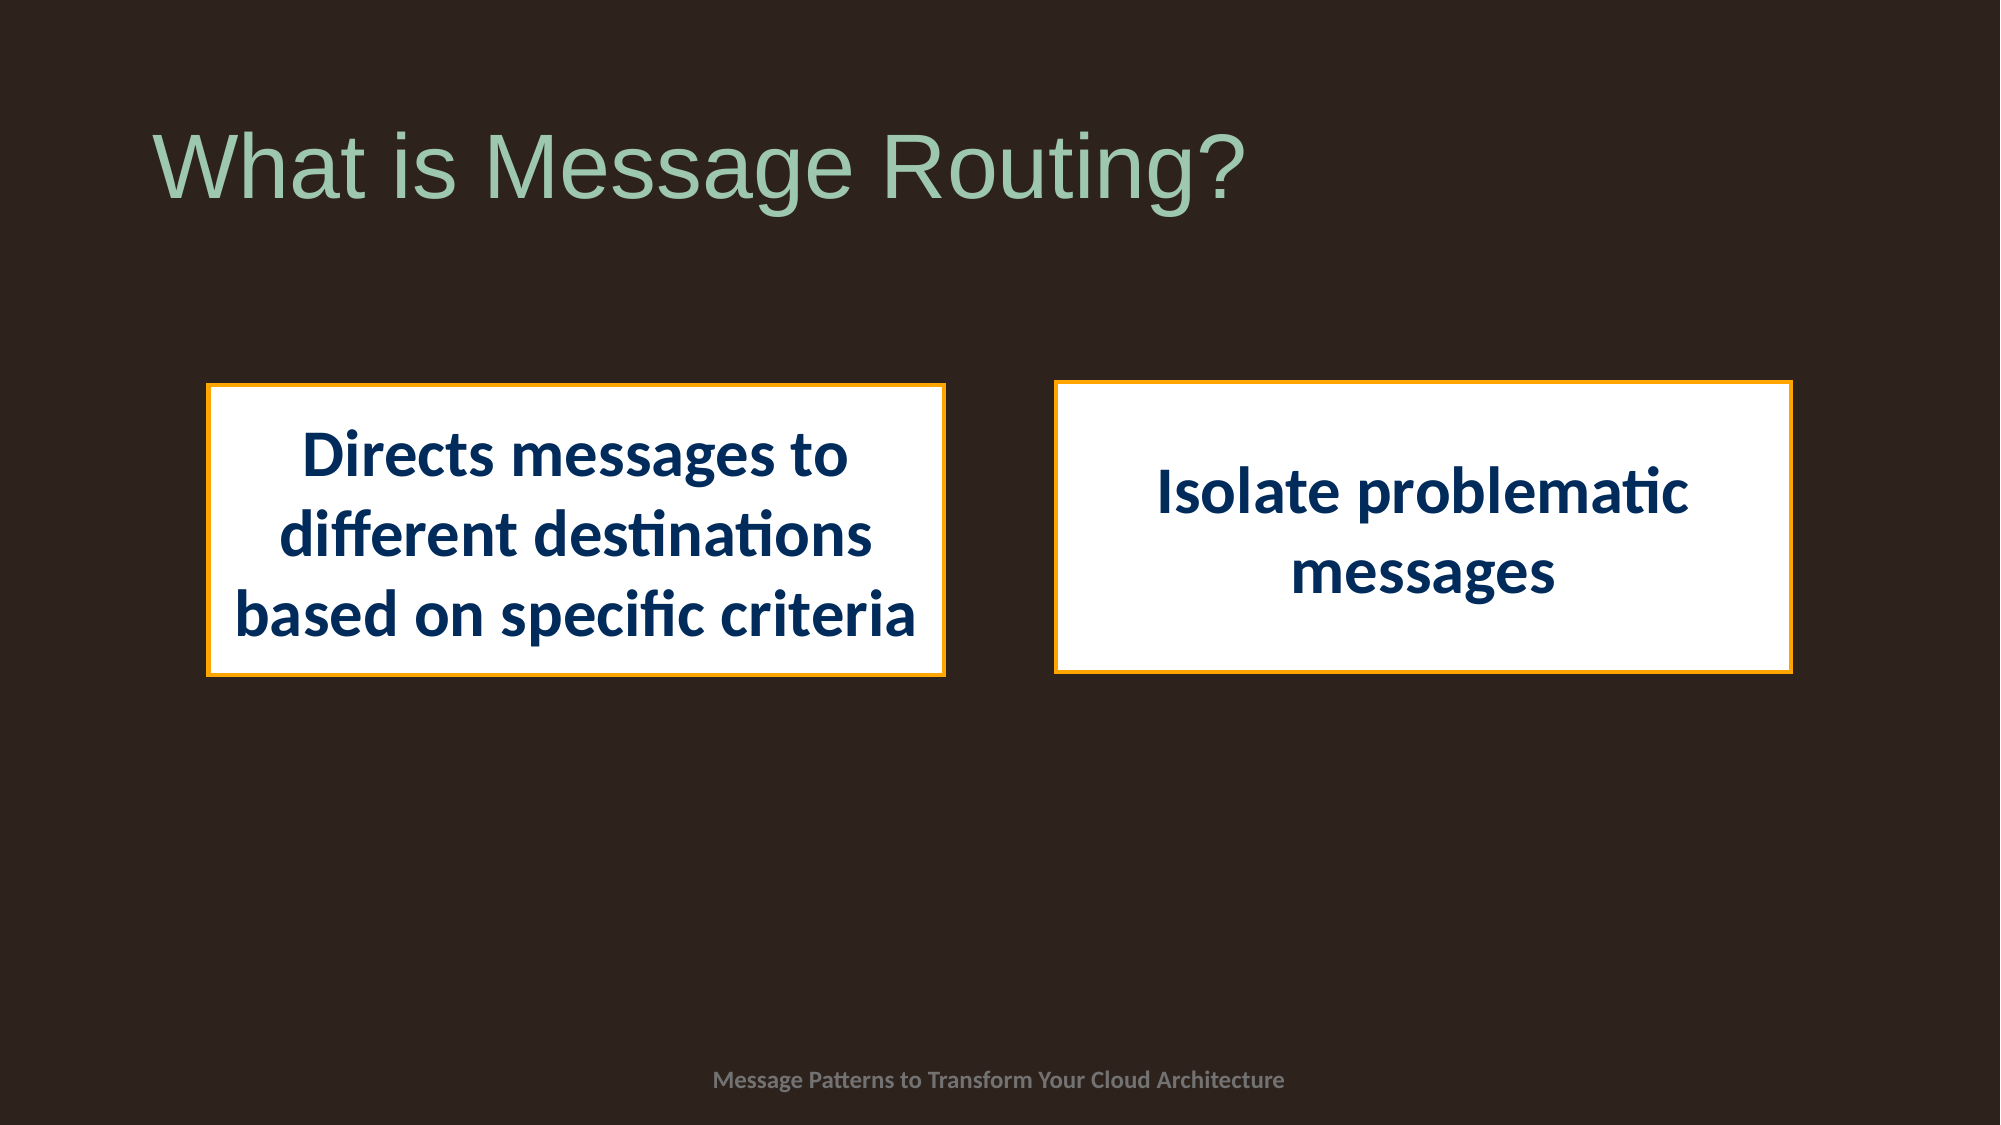

# What is Message Routing?
Isolate problematic messages
Directs messages to different destinations based on specific criteria